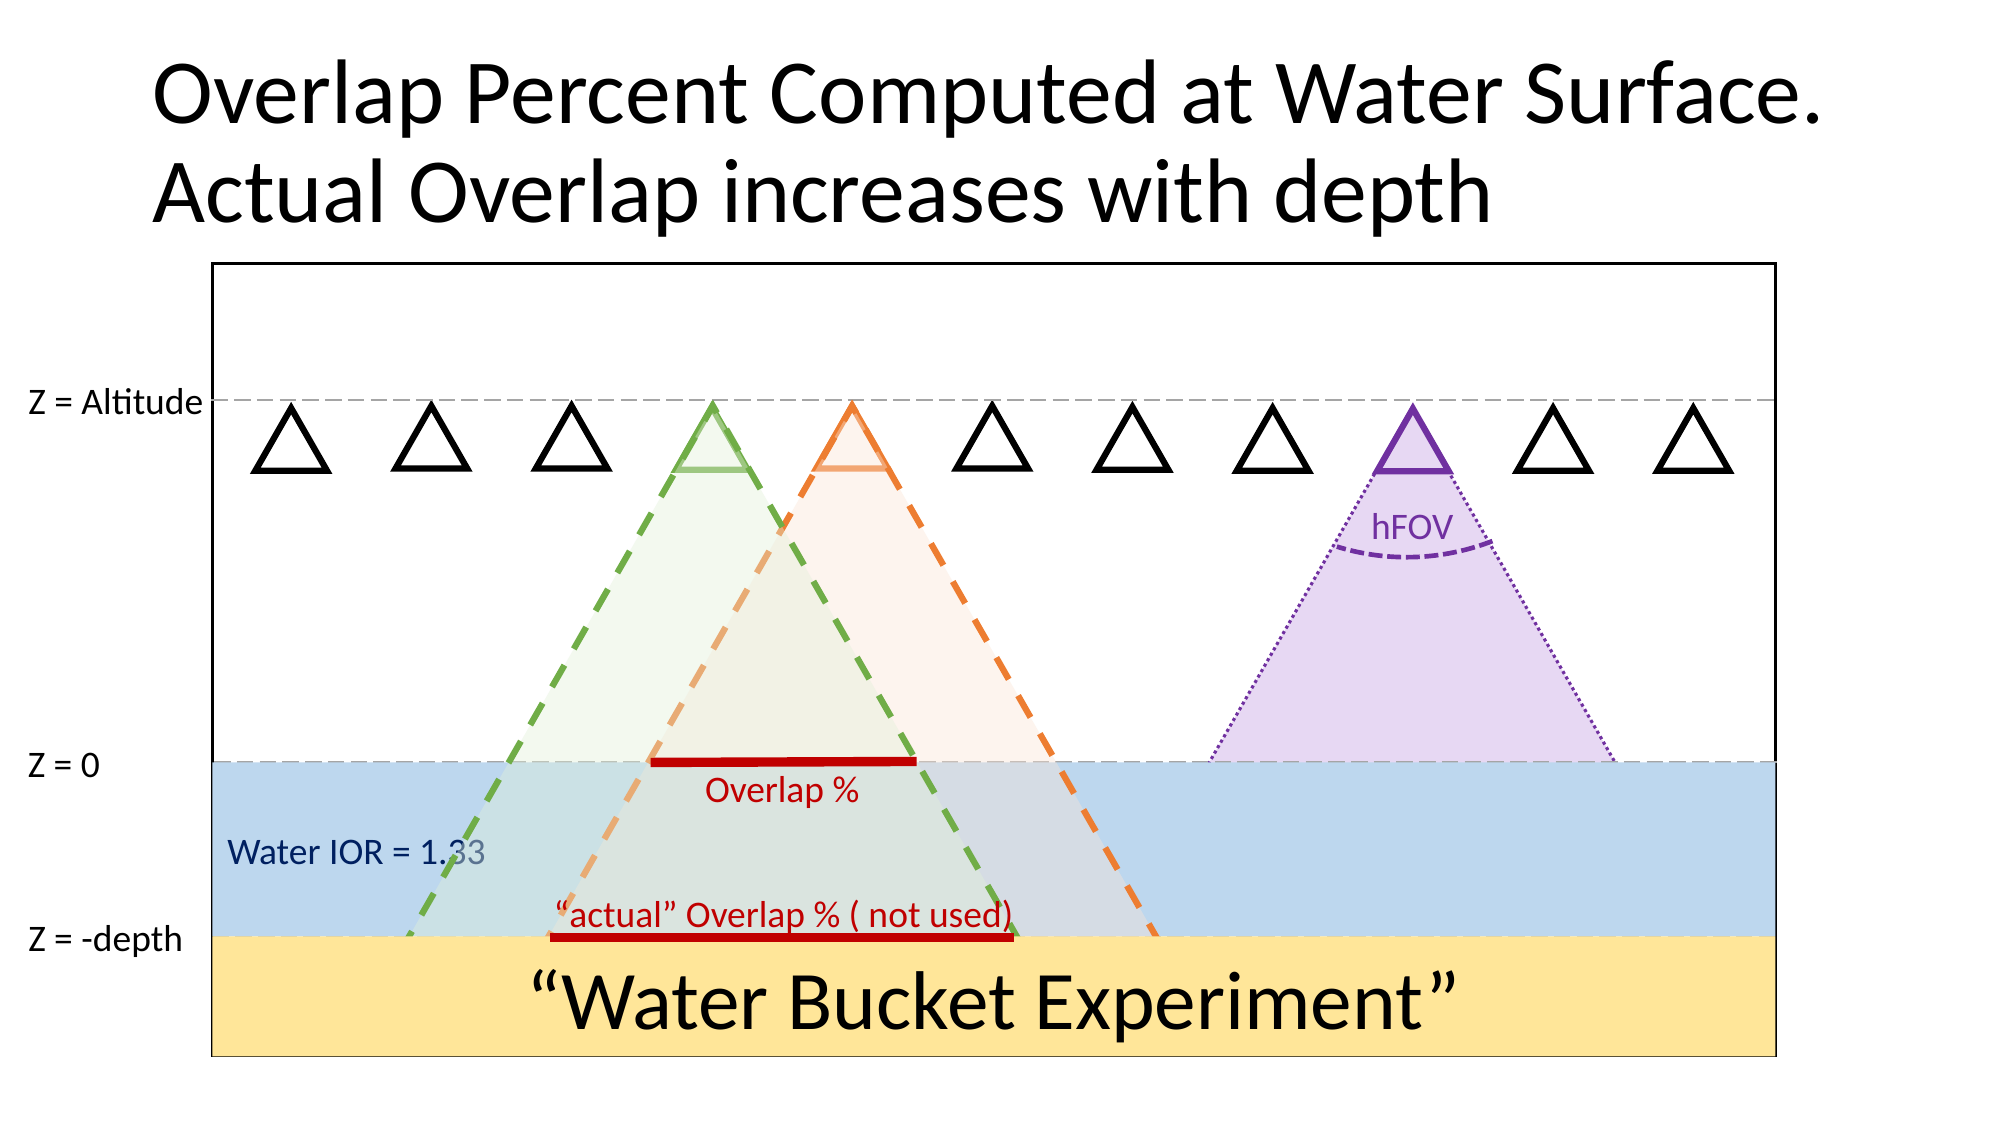

# Overlap Percent Computed at Water Surface. Actual Overlap increases with depth

Z = Altitude

hFOV
Z = 0
Overlap %
Water IOR = 1.33
“actual” Overlap % ( not used)
Z = -depth
“Water Bucket Experiment”